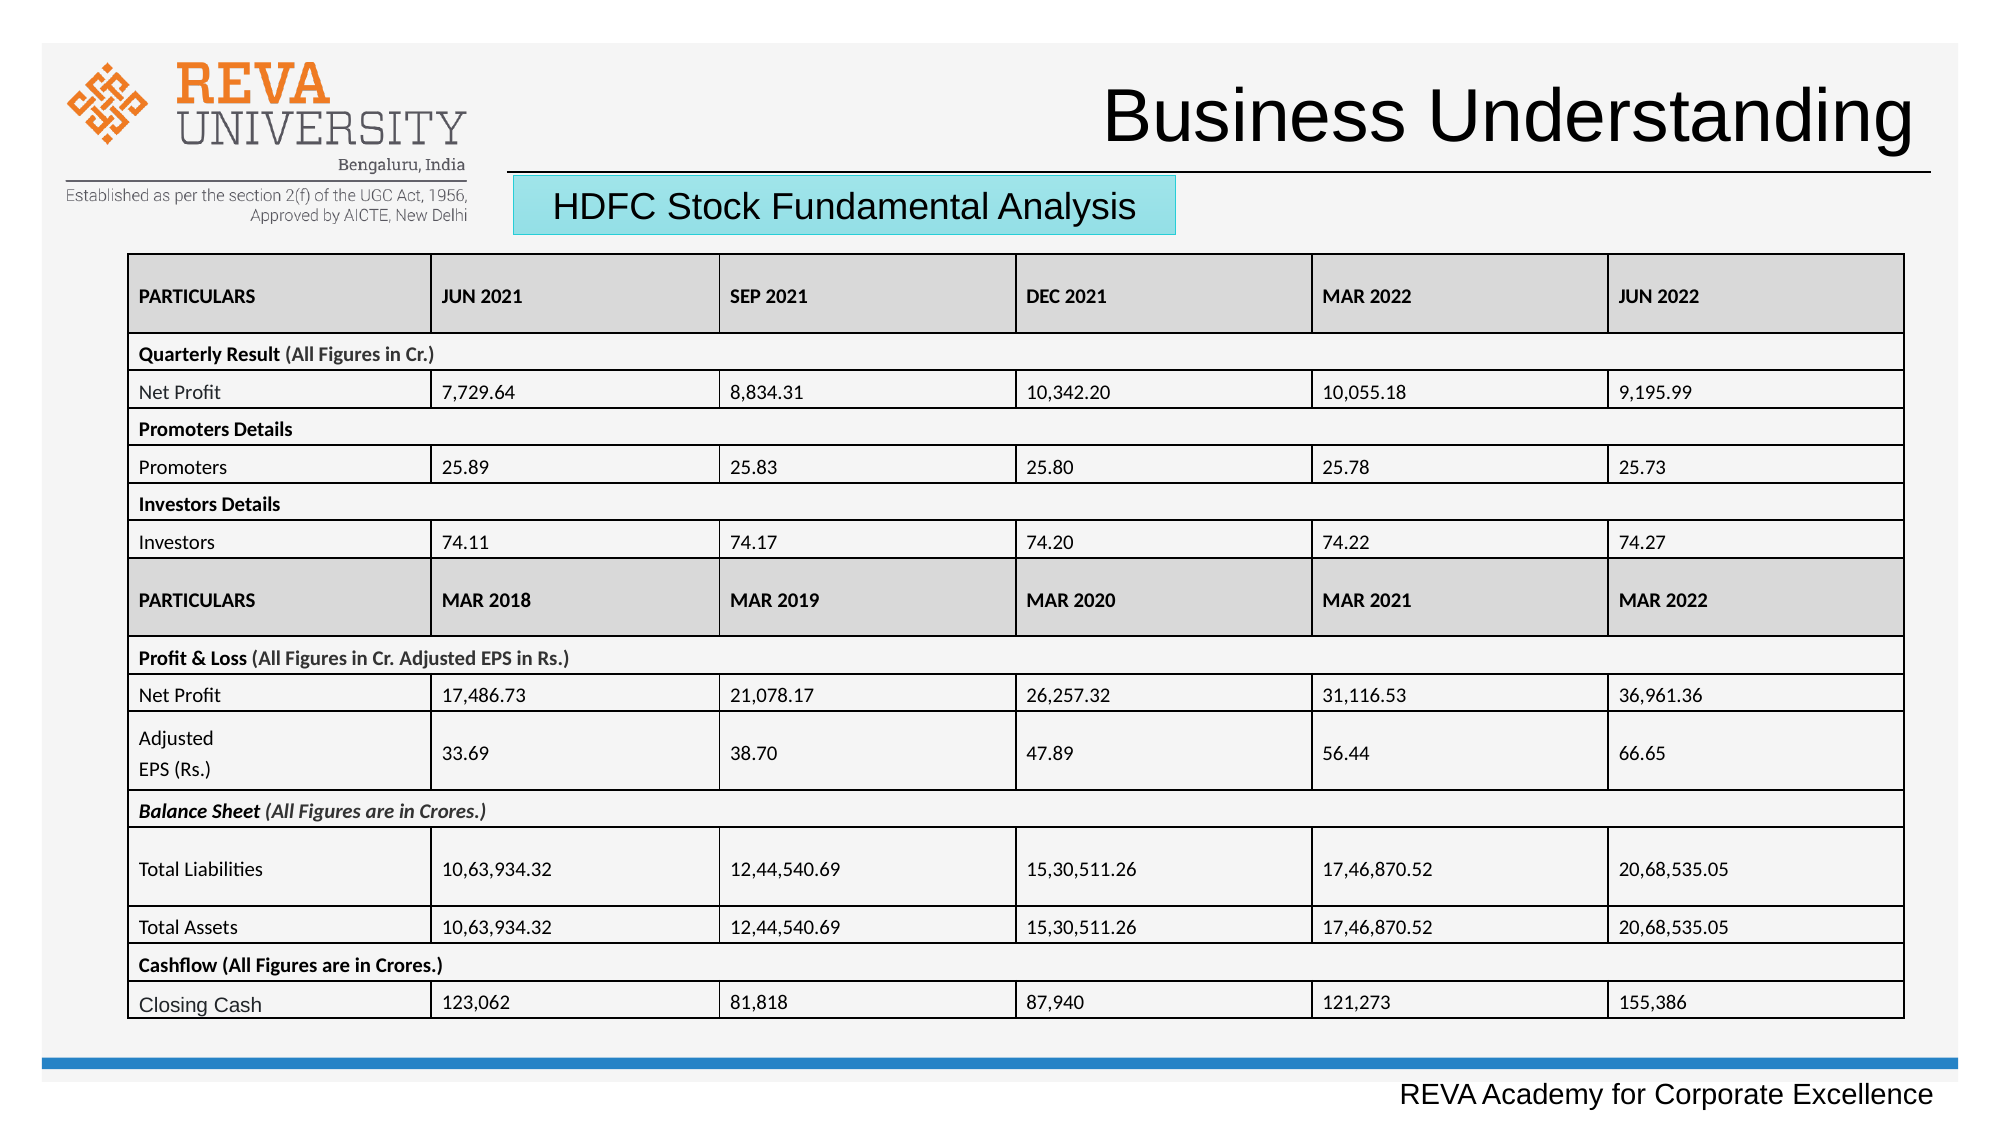

# Business Understanding
HDFC Stock Fundamental Analysis
| PARTICULARS | JUN 2021 | SEP 2021 | DEC 2021 | MAR 2022 | JUN 2022 |
| --- | --- | --- | --- | --- | --- |
| Quarterly Result (All Figures in Cr.) |  |  |  |  |  |
| Net Profit | 7,729.64 | 8,834.31 | 10,342.20 | 10,055.18 | 9,195.99 |
| Promoters Details |  |  |  |  |  |
| Promoters | 25.89 | 25.83 | 25.80 | 25.78 | 25.73 |
| Investors Details |  |  |  |  |  |
| Investors | 74.11 | 74.17 | 74.20 | 74.22 | 74.27 |
| PARTICULARS | MAR 2018 | MAR 2019 | MAR 2020 | MAR 2021 | MAR 2022 |
| Profit & Loss (All Figures in Cr. Adjusted EPS in Rs.) |  |  |  |  |  |
| Net Profit | 17,486.73 | 21,078.17 | 26,257.32 | 31,116.53 | 36,961.36 |
| Adjusted EPS (Rs.) | 33.69 | 38.70 | 47.89 | 56.44 | 66.65 |
| Balance Sheet (All Figures are in Crores.) |  |  |  |  |  |
| Total Liabilities | 10,63,934.32 | 12,44,540.69 | 15,30,511.26 | 17,46,870.52 | 20,68,535.05 |
| Total Assets | 10,63,934.32 | 12,44,540.69 | 15,30,511.26 | 17,46,870.52 | 20,68,535.05 |
| Cashflow (All Figures are in Crores.) |  |  |  |  |  |
| Closing Cash | 123,062 | 81,818 | 87,940 | 121,273 | 155,386 |